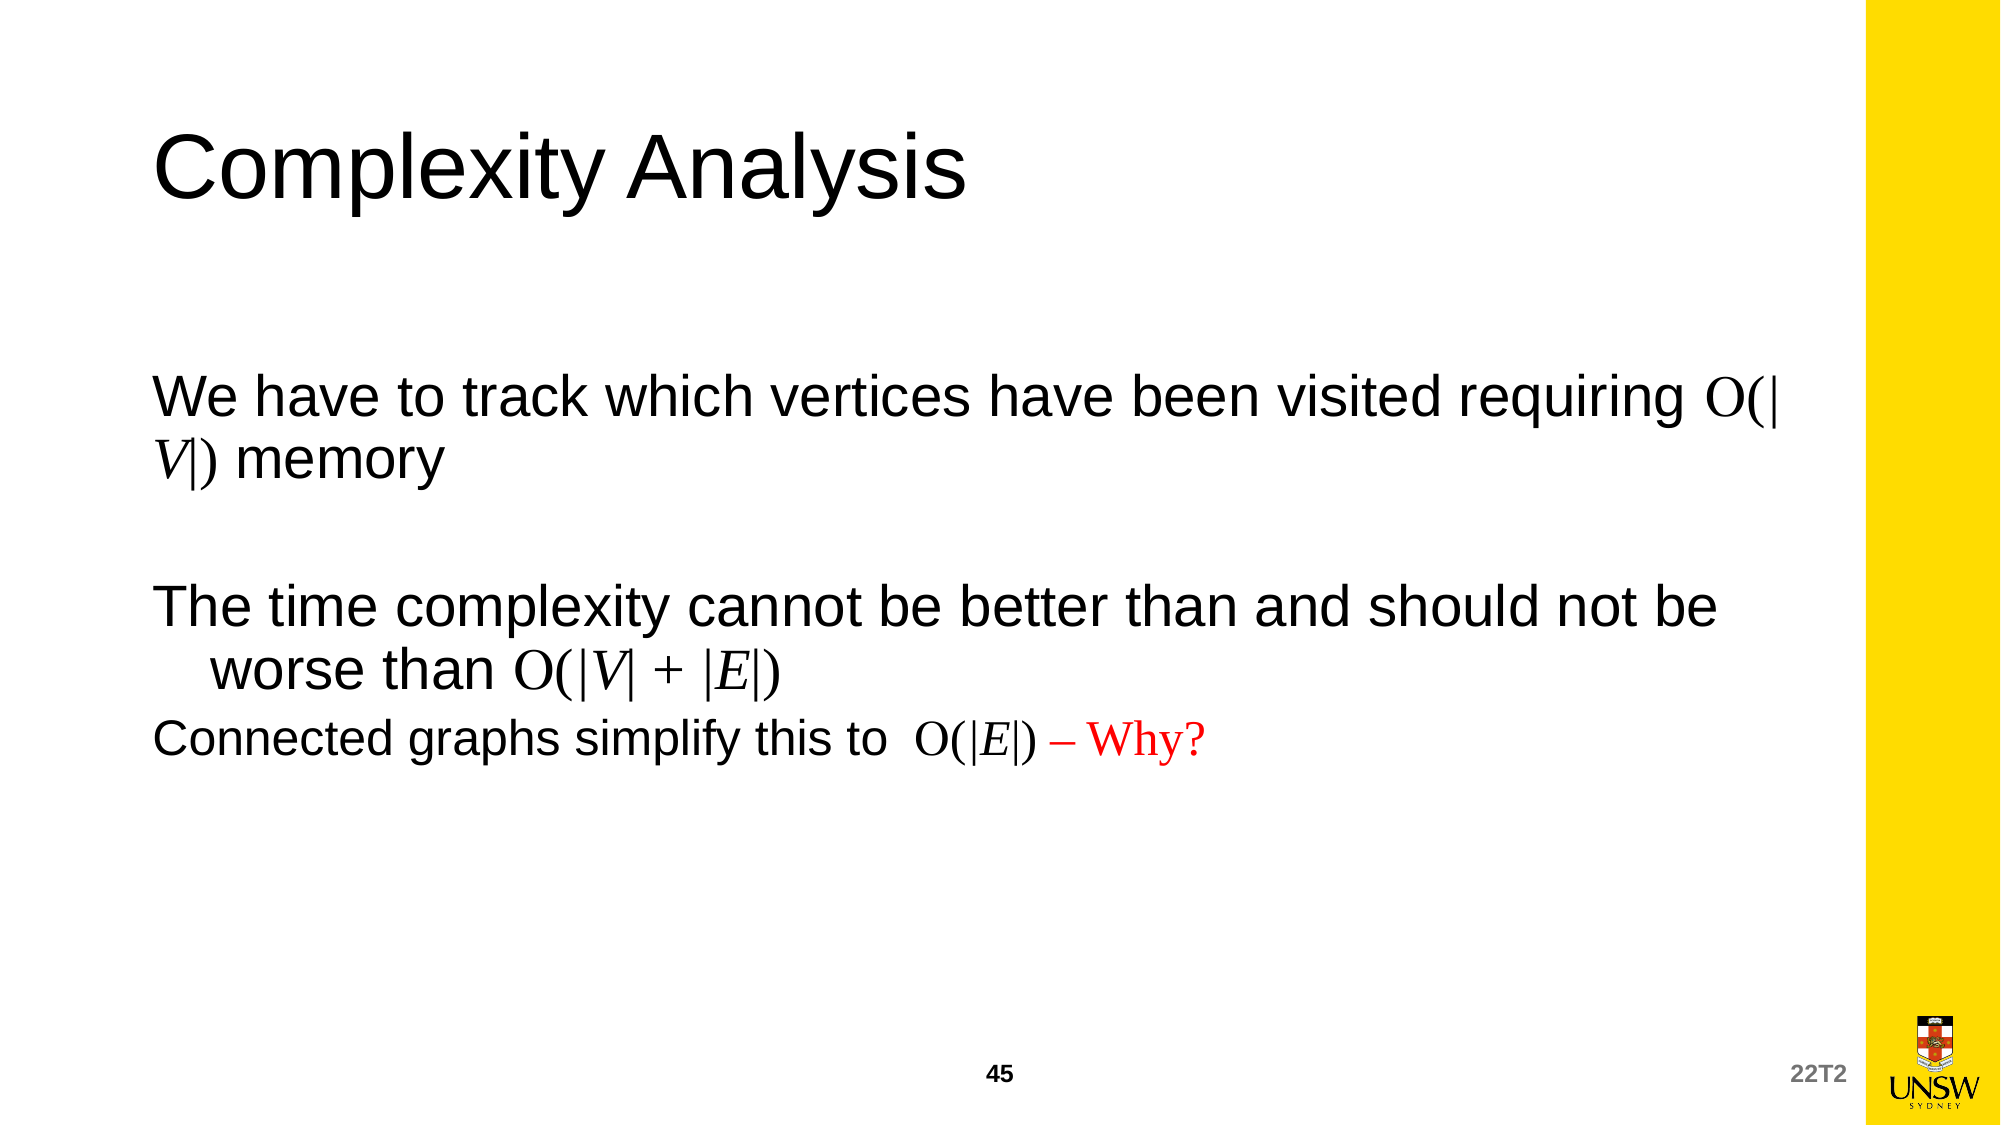

# Complexity Analysis

We have to track which vertices have been visited requiring Ο(|V|) memory

The time complexity cannot be better than and should not be worse than Ο(|V| + |E|)
Connected graphs simplify this to Ο(|E|) – Why?
45
22T2